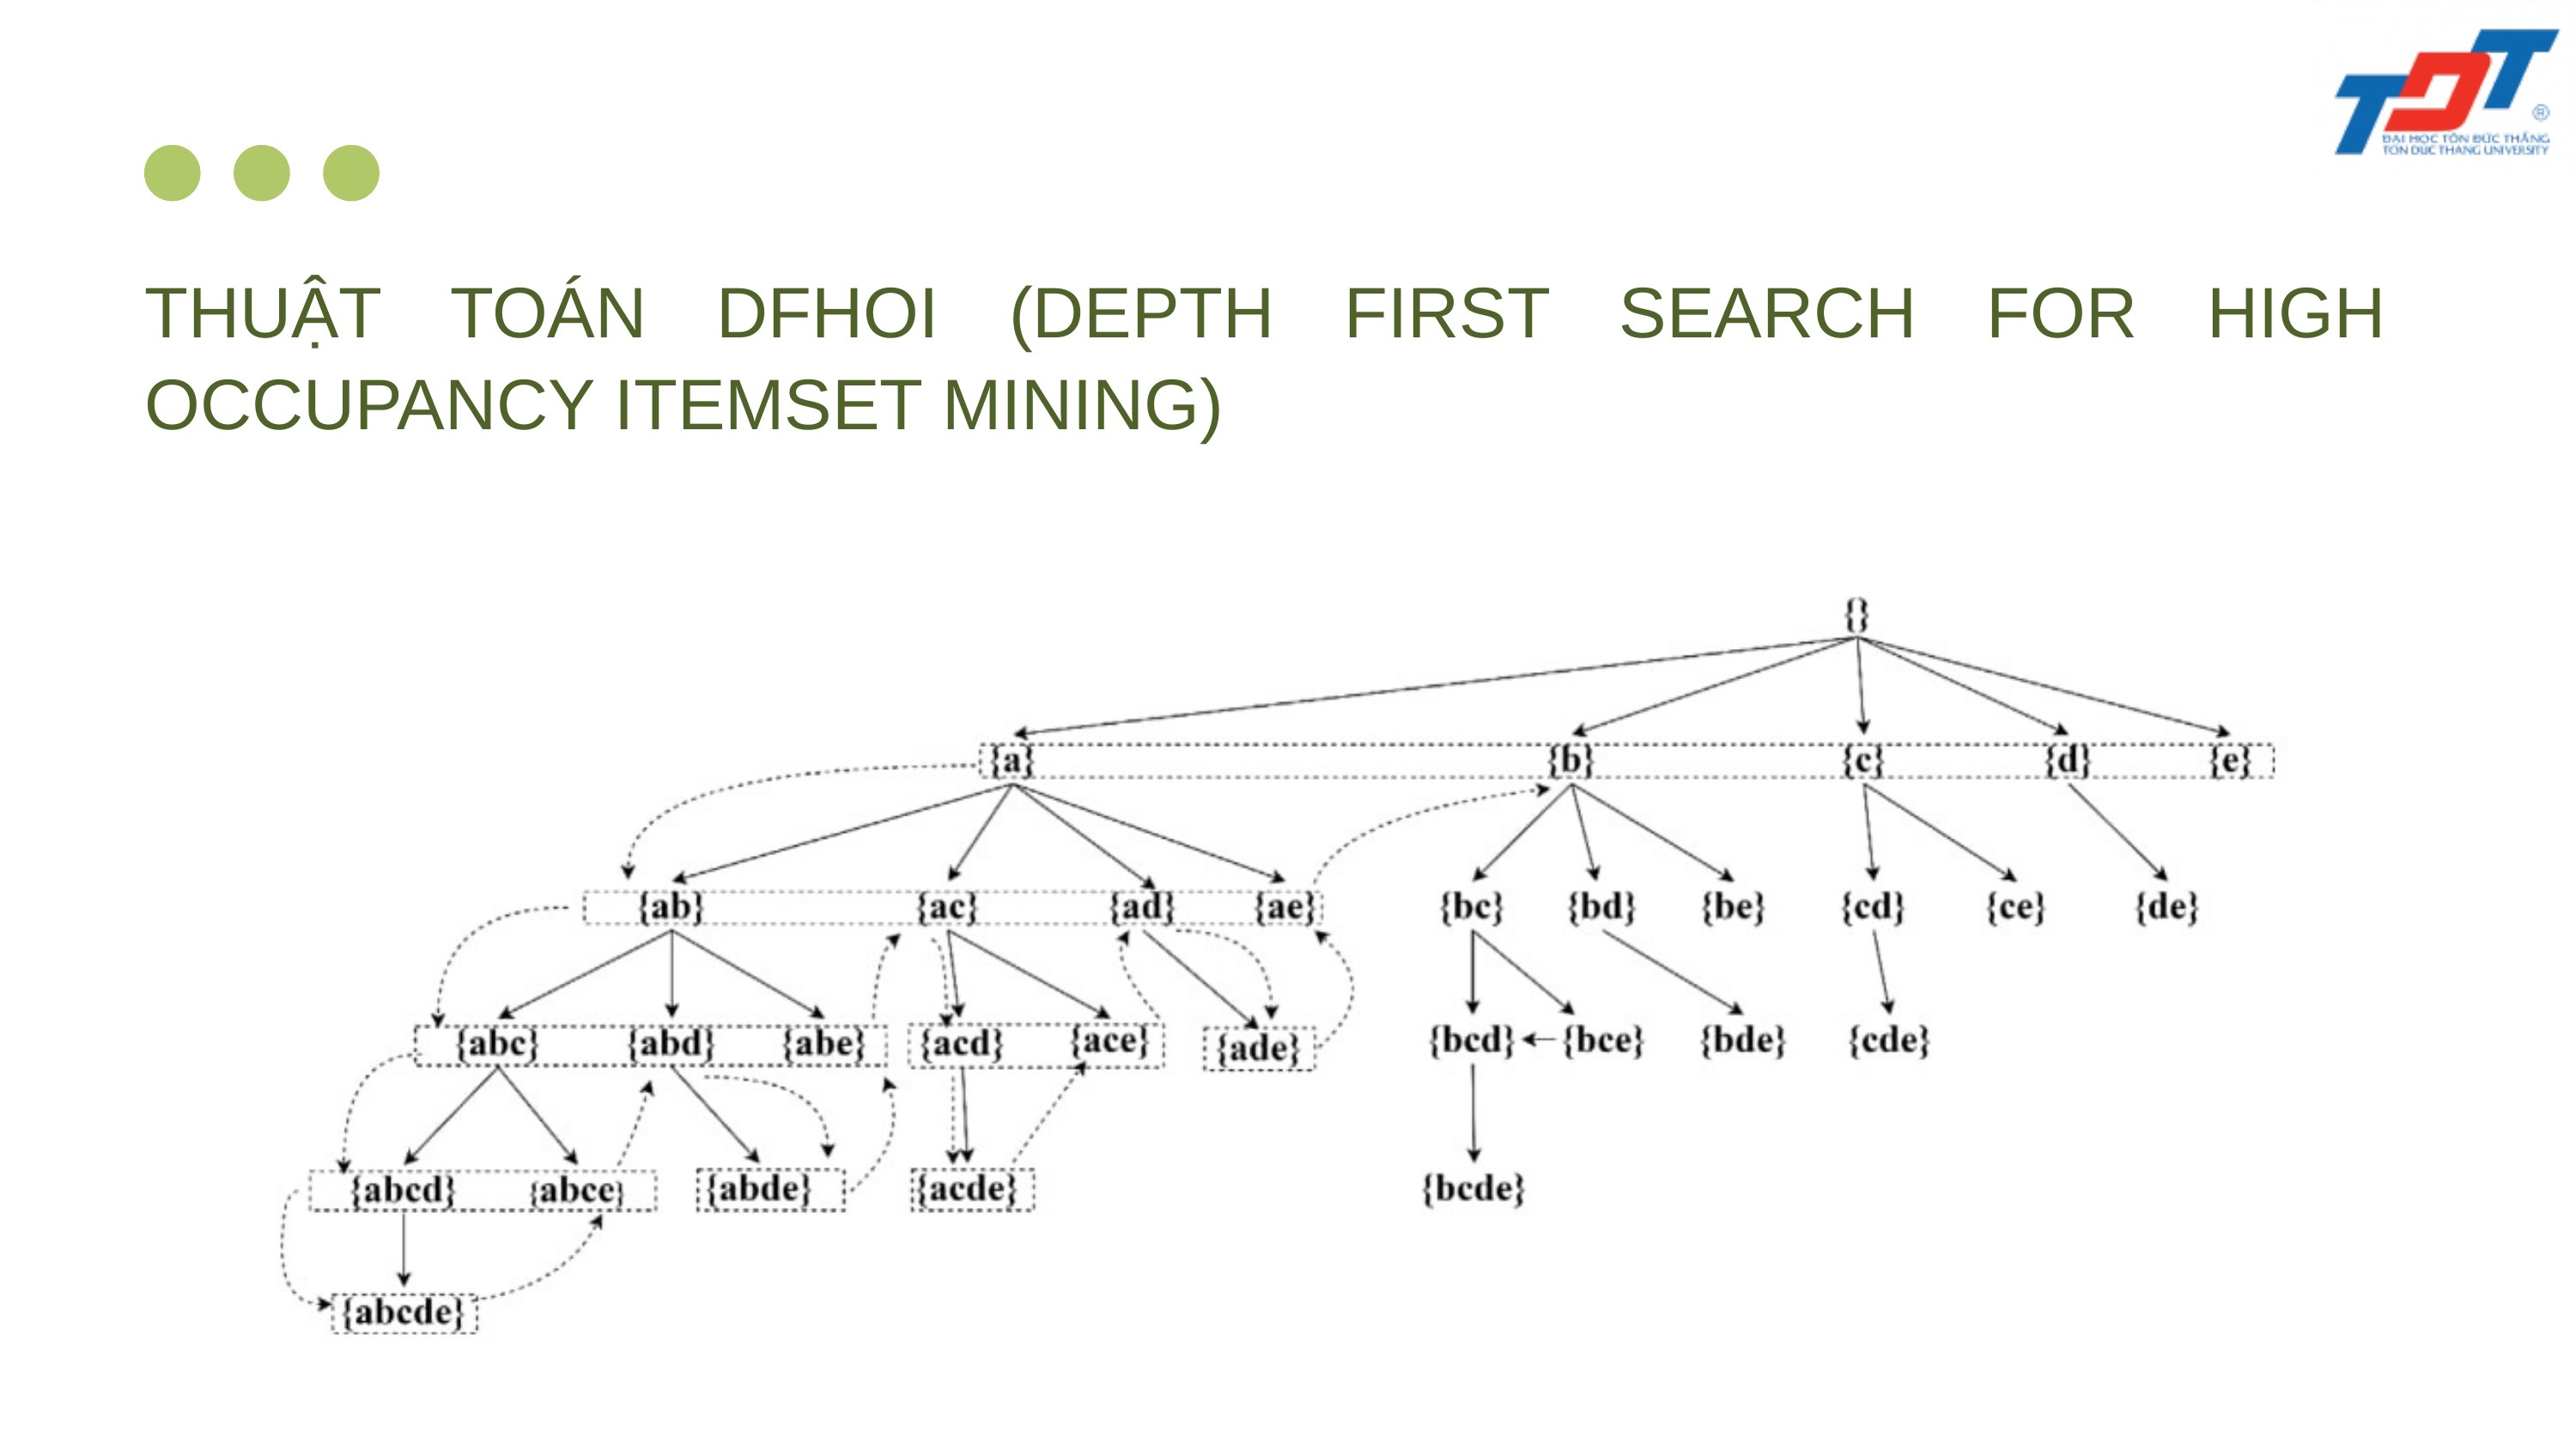

THUẬT TOÁN DFHOI (DEPTH FIRST SEARCH FOR HIGH OCCUPANCY ITEMSET MINING)